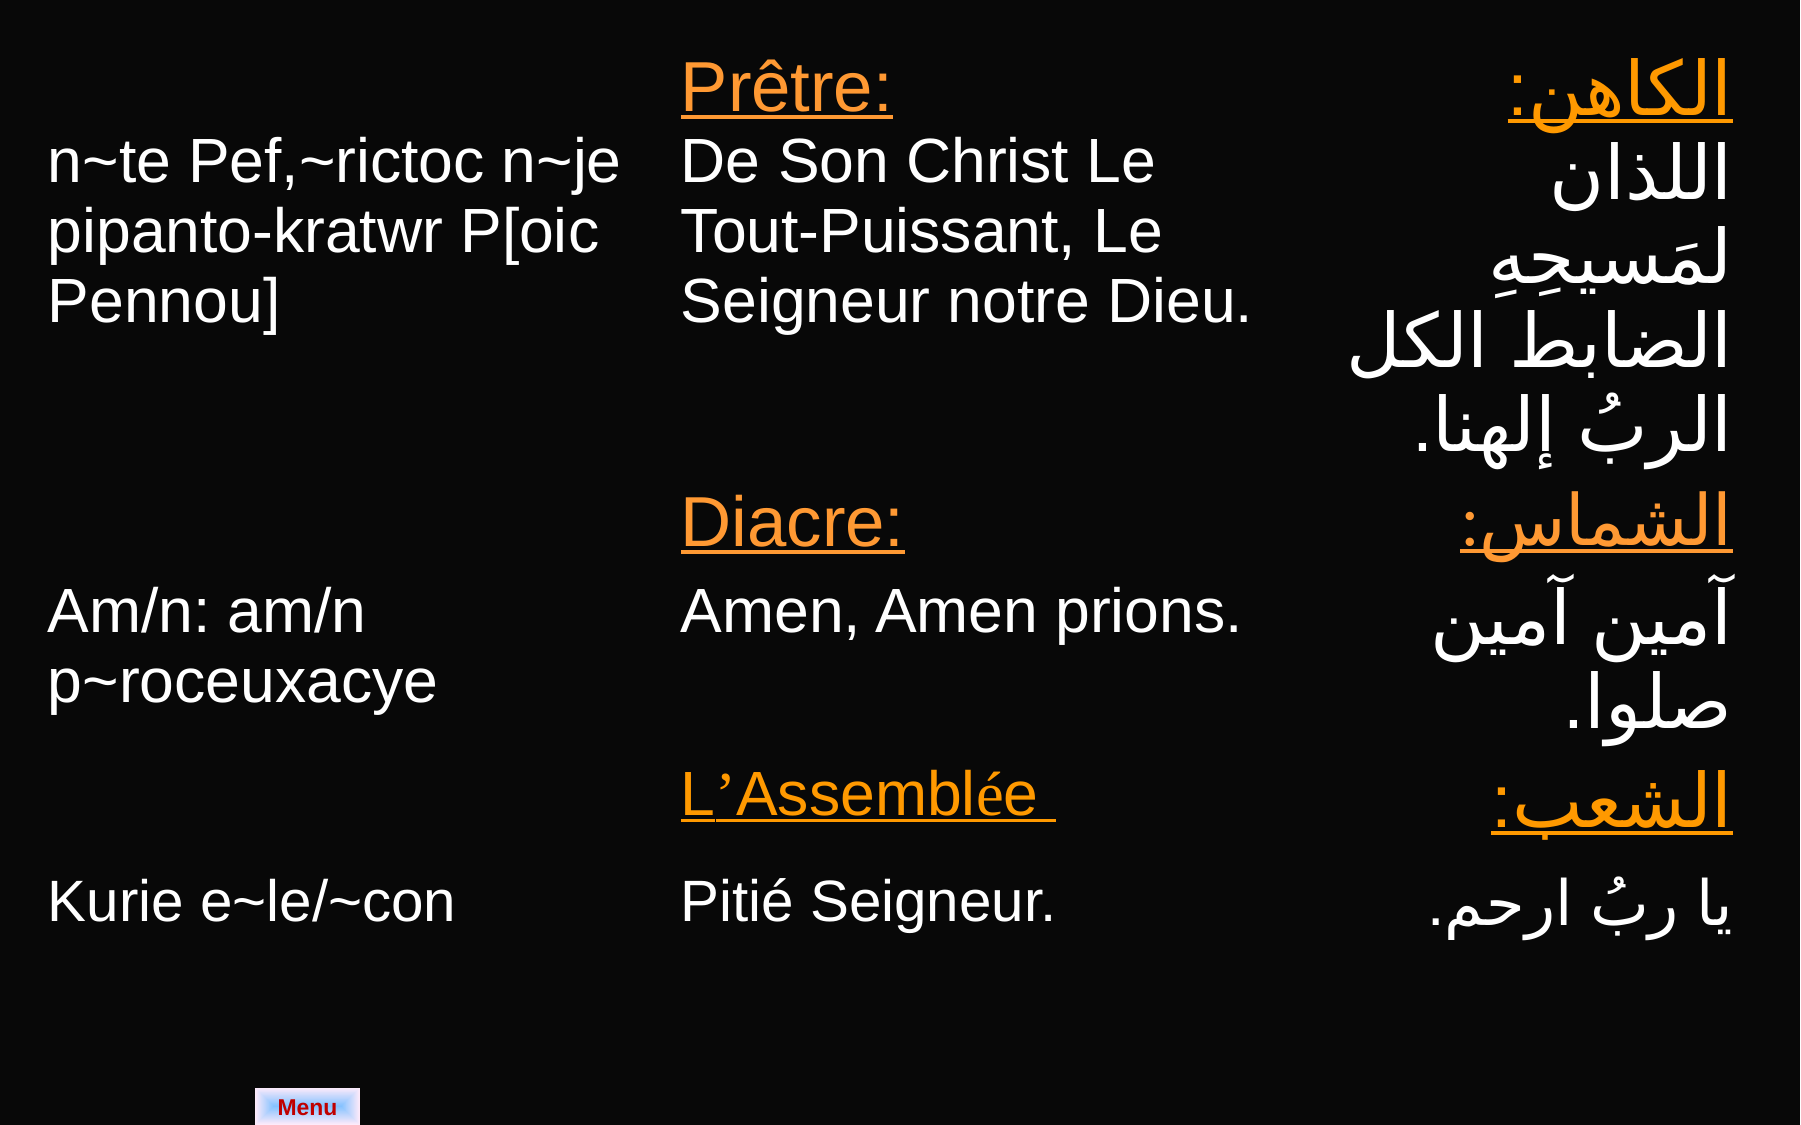

| n~te Pef,~rictoc n~je pipanto-kratwr P[oic Pennou] | Prêtre: De Son Christ Le Tout-Puissant, Le Seigneur notre Dieu. | الكاهن: اللذان لمَسيحِهِ الضابط الكل الربُ إلهنا. |
| --- | --- | --- |
|  | Diacre: | الشماس: |
| Am/n: am/n p~roceuxacye | Amen, Amen prions. | آمين آمين صلوا. |
|  | L’Assemblée | الشعب: |
| Kurie e~le/~con | Pitié Seigneur. | يا ربُ ارحم. |

Menu